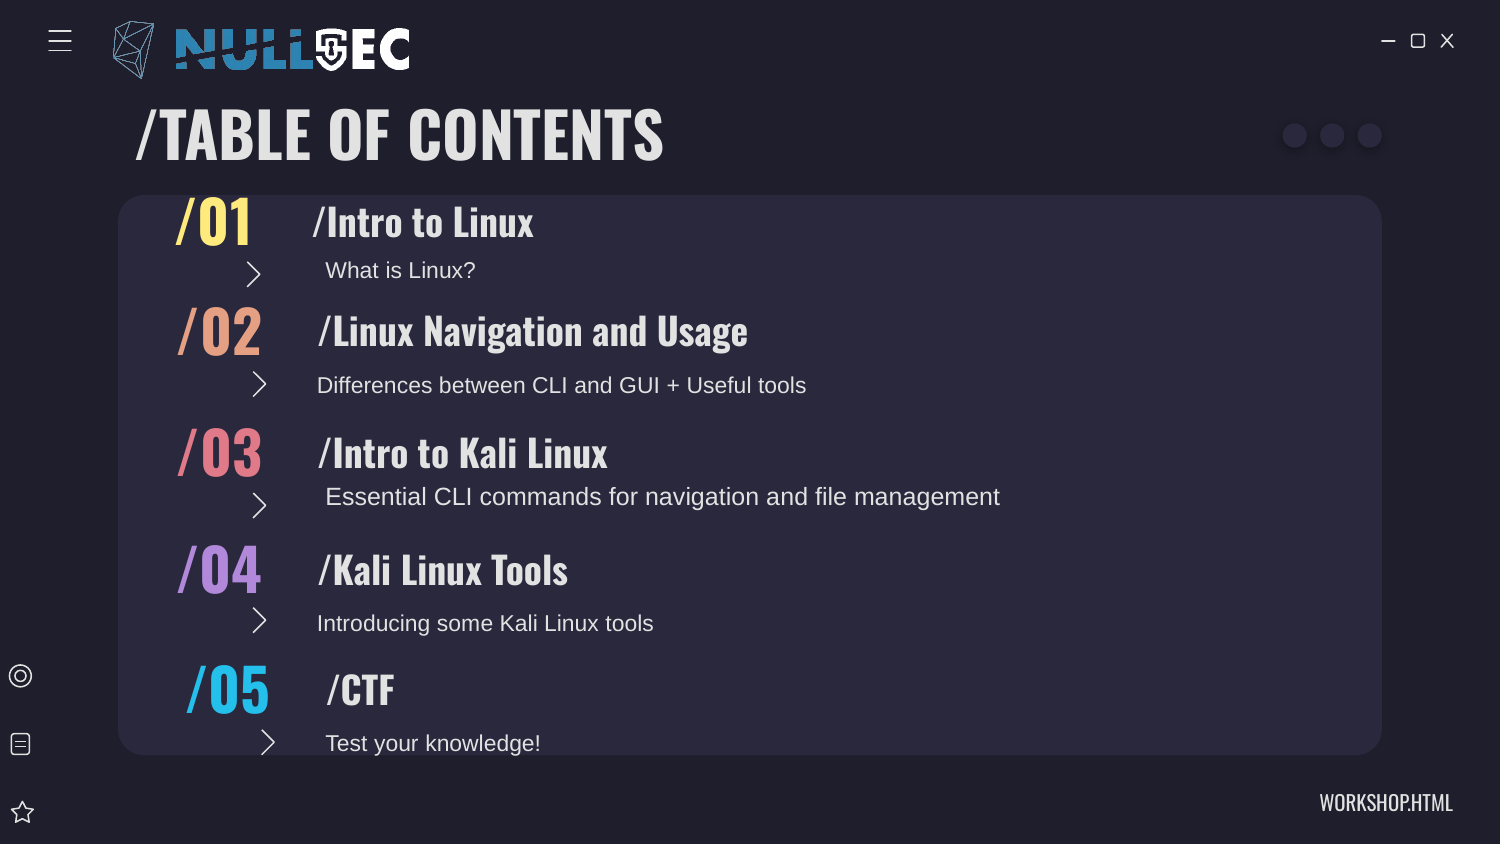

/TABLE OF CONTENTS

/01
# /Intro to Linux
What is Linux?

/02
/Linux Navigation and Usage
Differences between CLI and GUI + Useful tools

/03
/Intro to Kali Linux
Essential CLI commands for navigation and file management

/04
/Kali Linux Tools
Introducing some Kali Linux tools

/05
/CTF

Test your knowledge!

WORKSHOP.HTML